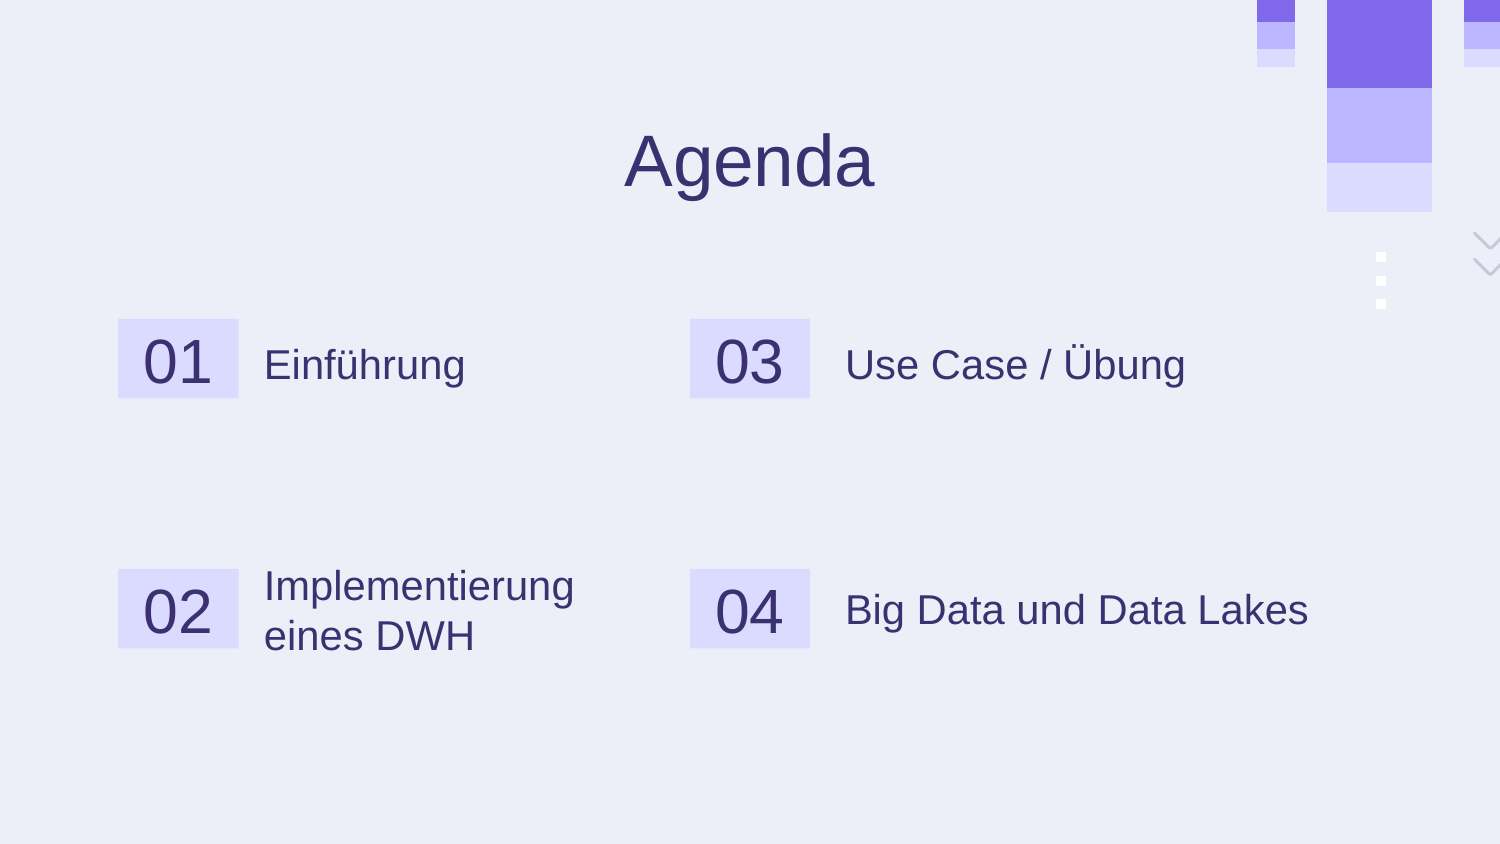

# Agenda
Einführung
Use Case / Übung
01
03
Big Data und Data Lakes
Implementierung
eines DWH
02
04